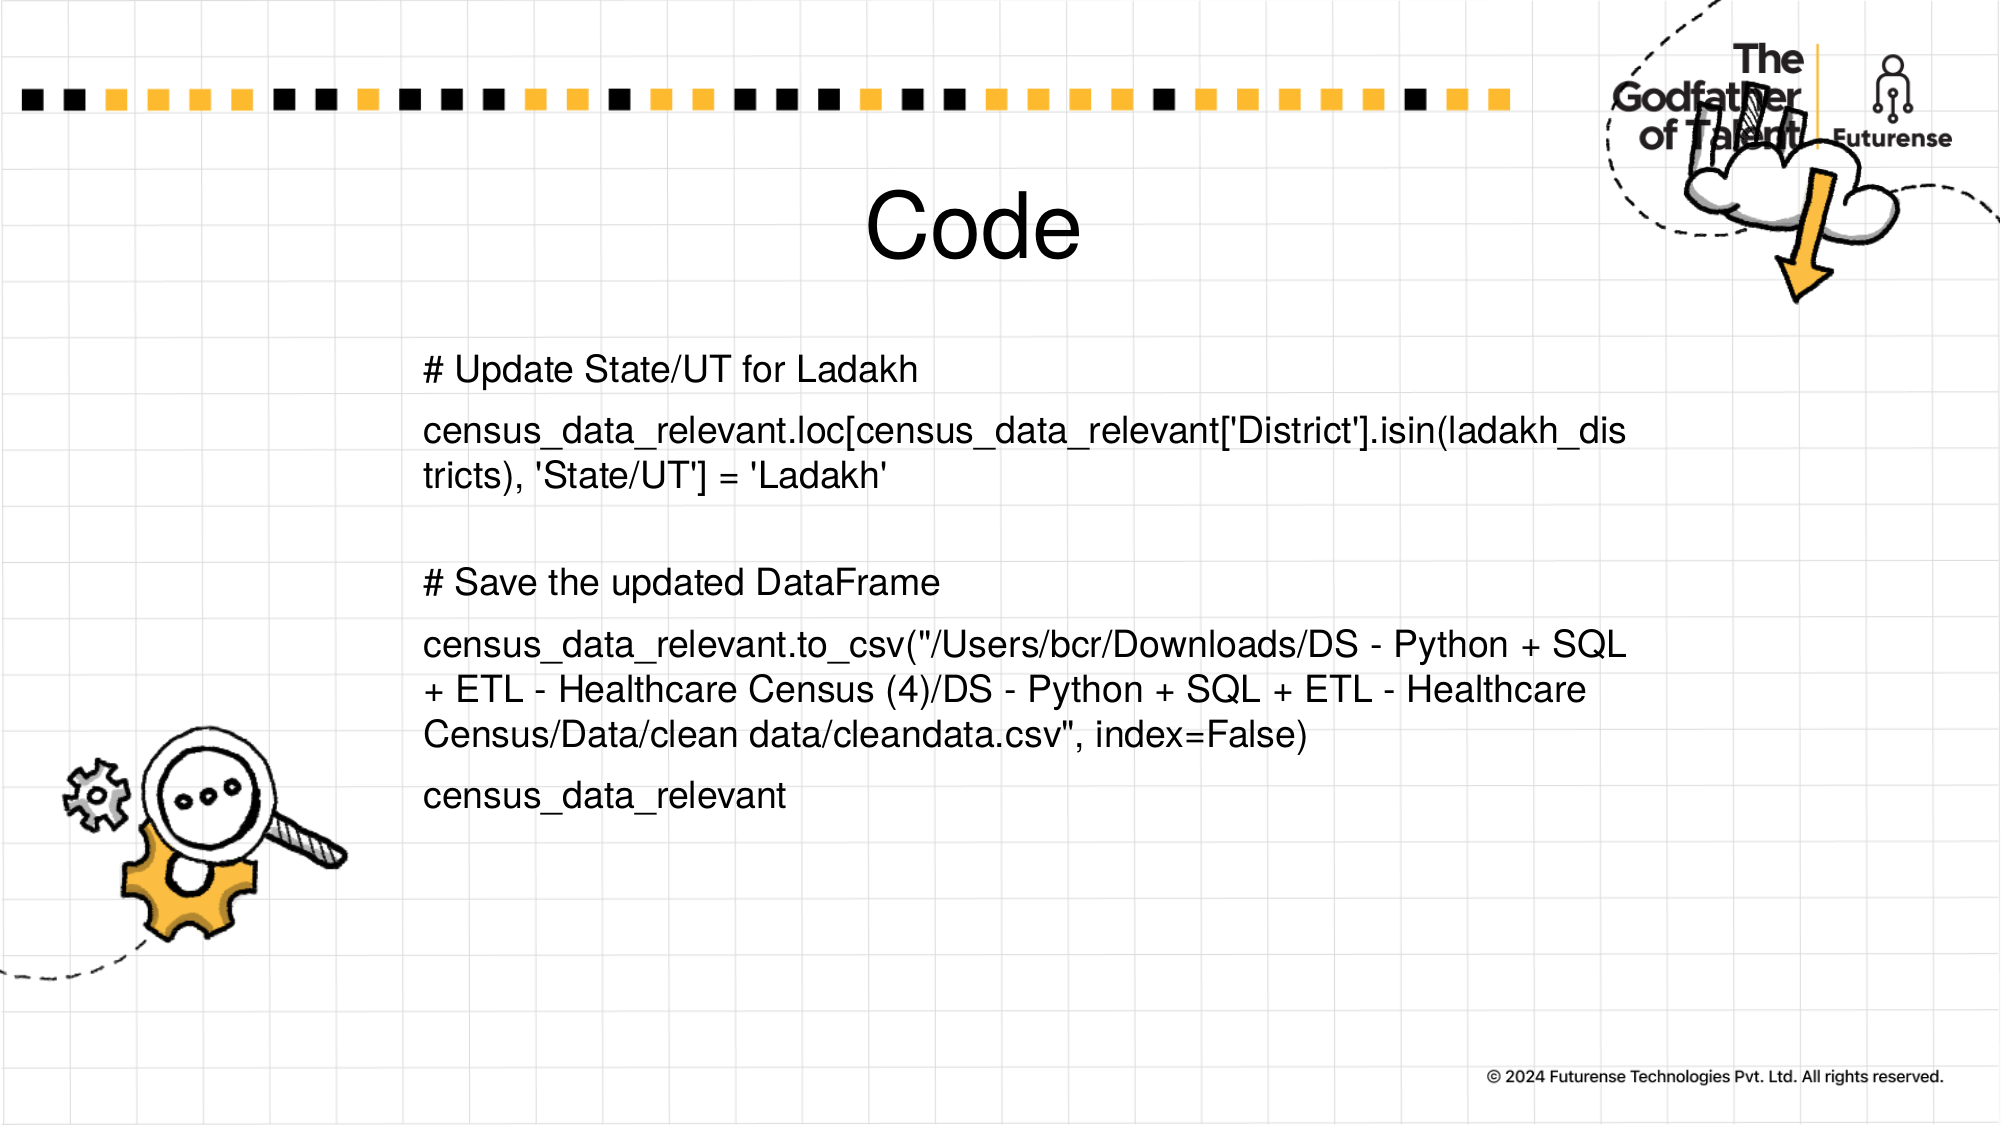

# Code
# Update State/UT for Ladakh
census_data_relevant.loc[census_data_relevant['District'].isin(ladakh_districts), 'State/UT'] = 'Ladakh'
# Save the updated DataFrame
census_data_relevant.to_csv("/Users/bcr/Downloads/DS - Python + SQL + ETL - Healthcare Census (4)/DS - Python + SQL + ETL - Healthcare Census/Data/clean data/cleandata.csv", index=False)
census_data_relevant